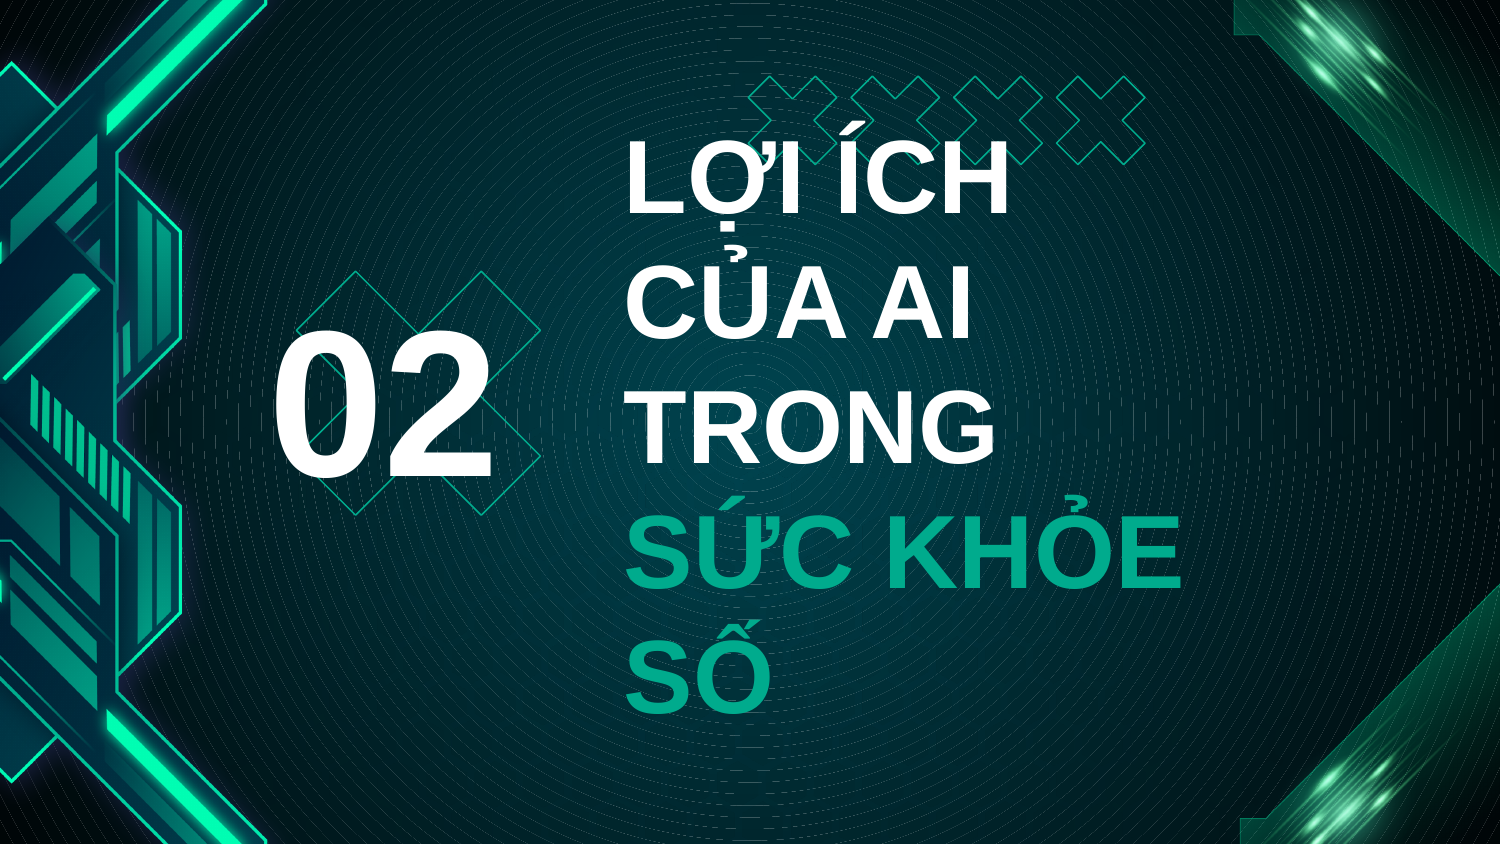

02
# LỢI ÍCH CỦA AI TRONG SỨC KHỎE SỐ